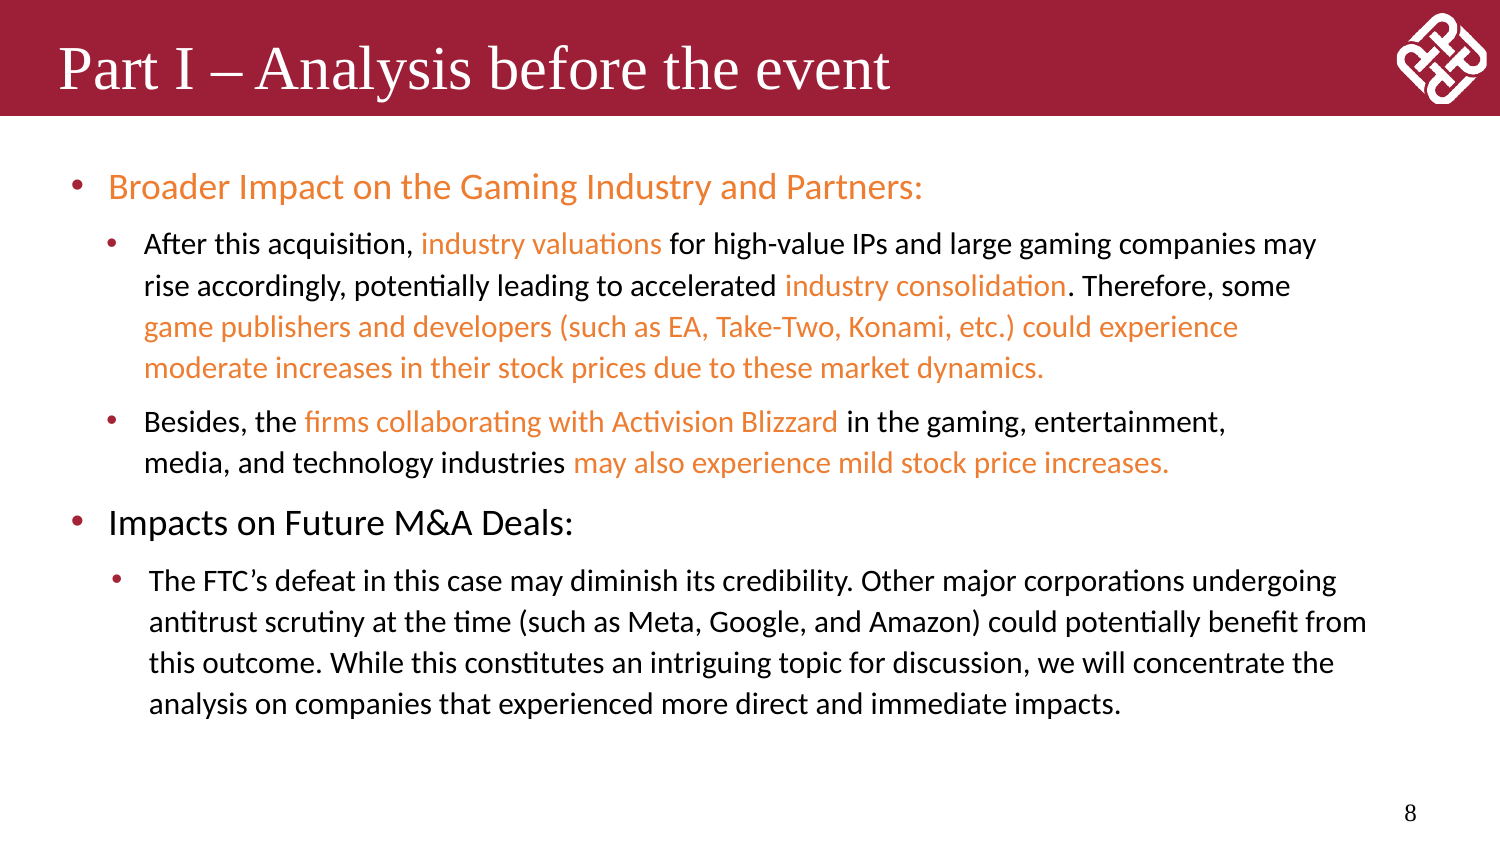

# Part I – Analysis before the event
Broader Impact on the Gaming Industry and Partners:
After this acquisition, industry valuations for high-value IPs and large gaming companies may rise accordingly, potentially leading to accelerated industry consolidation. Therefore, some game publishers and developers (such as EA, Take-Two, Konami, etc.) could experience moderate increases in their stock prices due to these market dynamics.
Besides, the firms collaborating with Activision Blizzard in the gaming, entertainment, media, and technology industries may also experience mild stock price increases.
Impacts on Future M&A Deals:
The FTC’s defeat in this case may diminish its credibility. Other major corporations undergoing antitrust scrutiny at the time (such as Meta, Google, and Amazon) could potentially benefit from this outcome. While this constitutes an intriguing topic for discussion, we will concentrate the analysis on companies that experienced more direct and immediate impacts.
27.7%
45.0%
27.3%
8